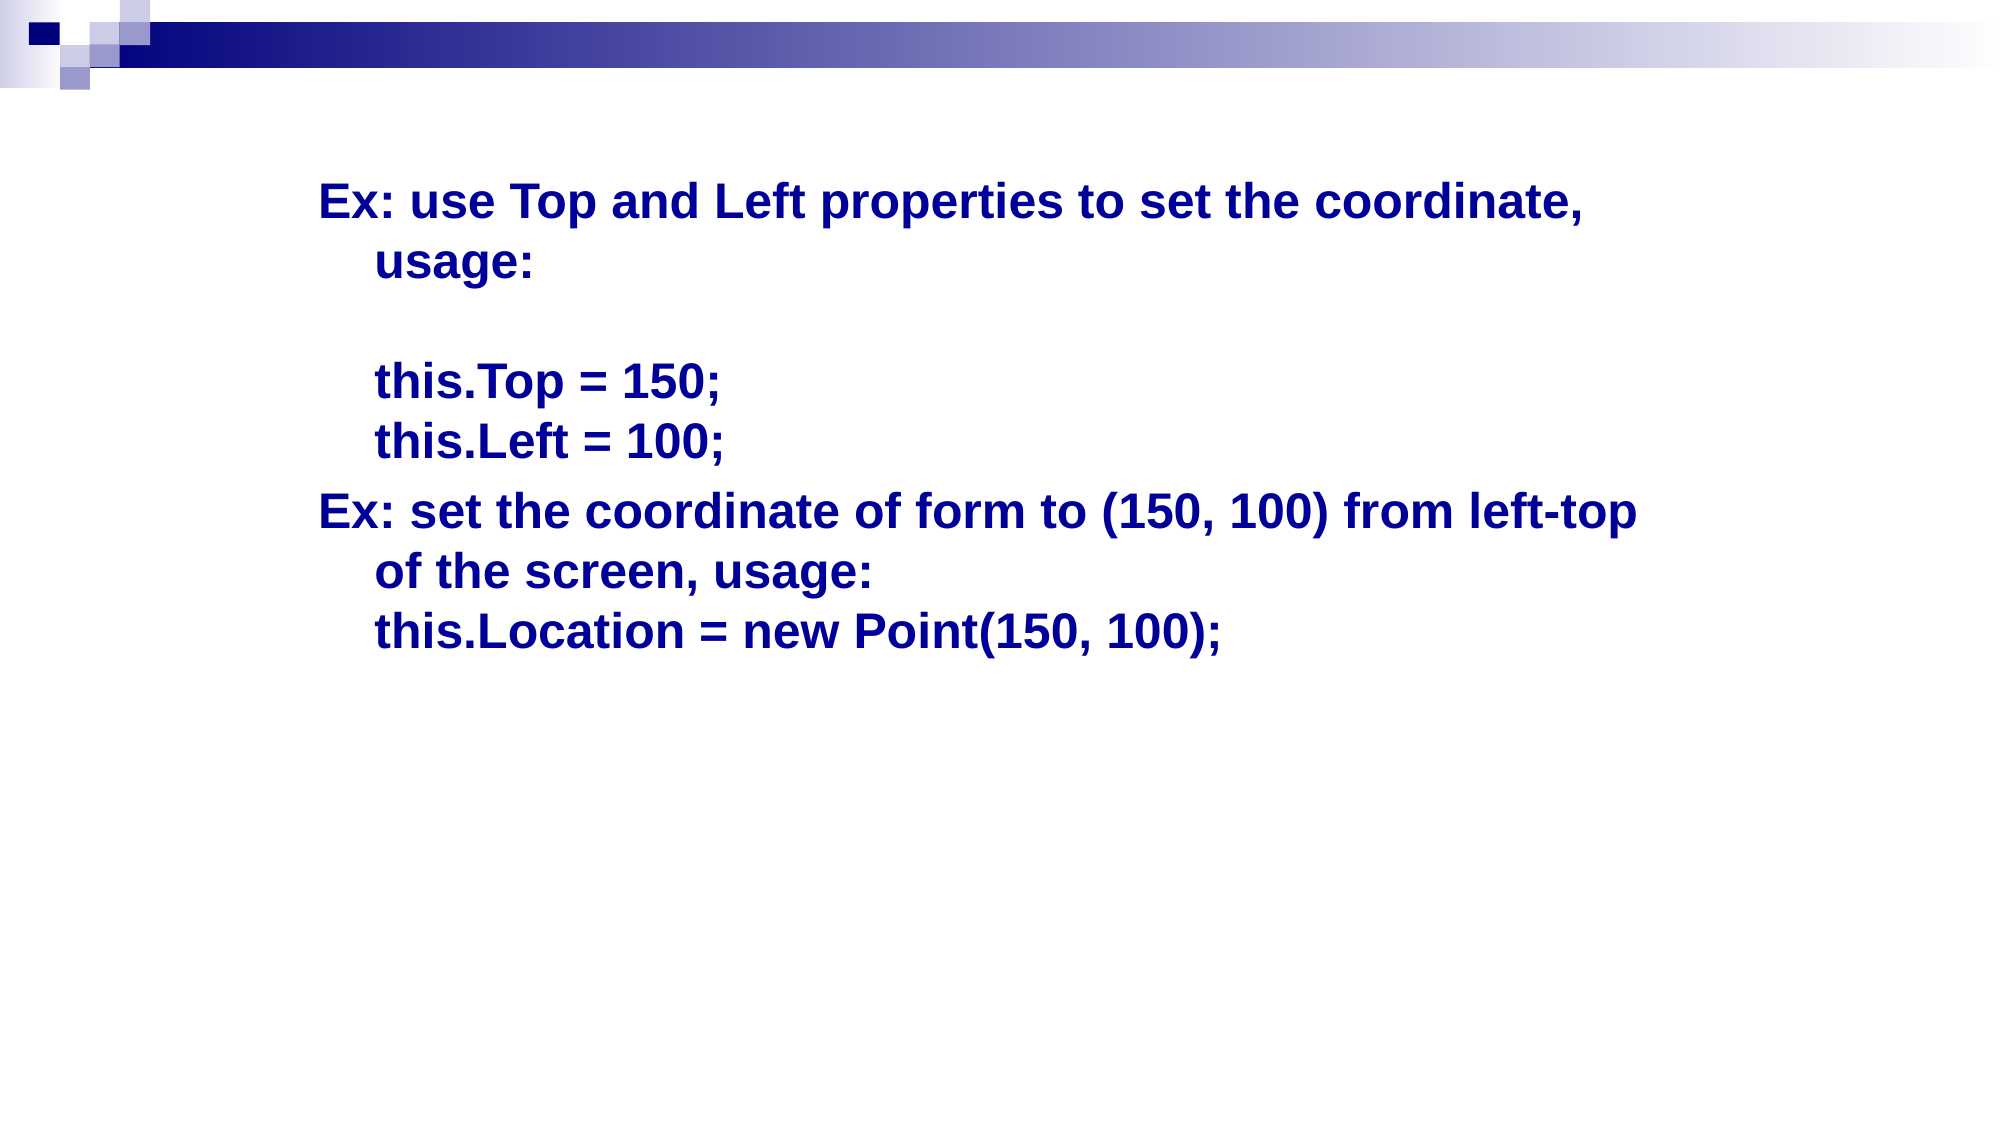

Ex: use Top and Left properties to set the coordinate, usage:
this.Top = 150;
this.Left = 100;
Ex: set the coordinate of form to (150, 100) from left-top of the screen, usage:
this.Location = new Point(150, 100);